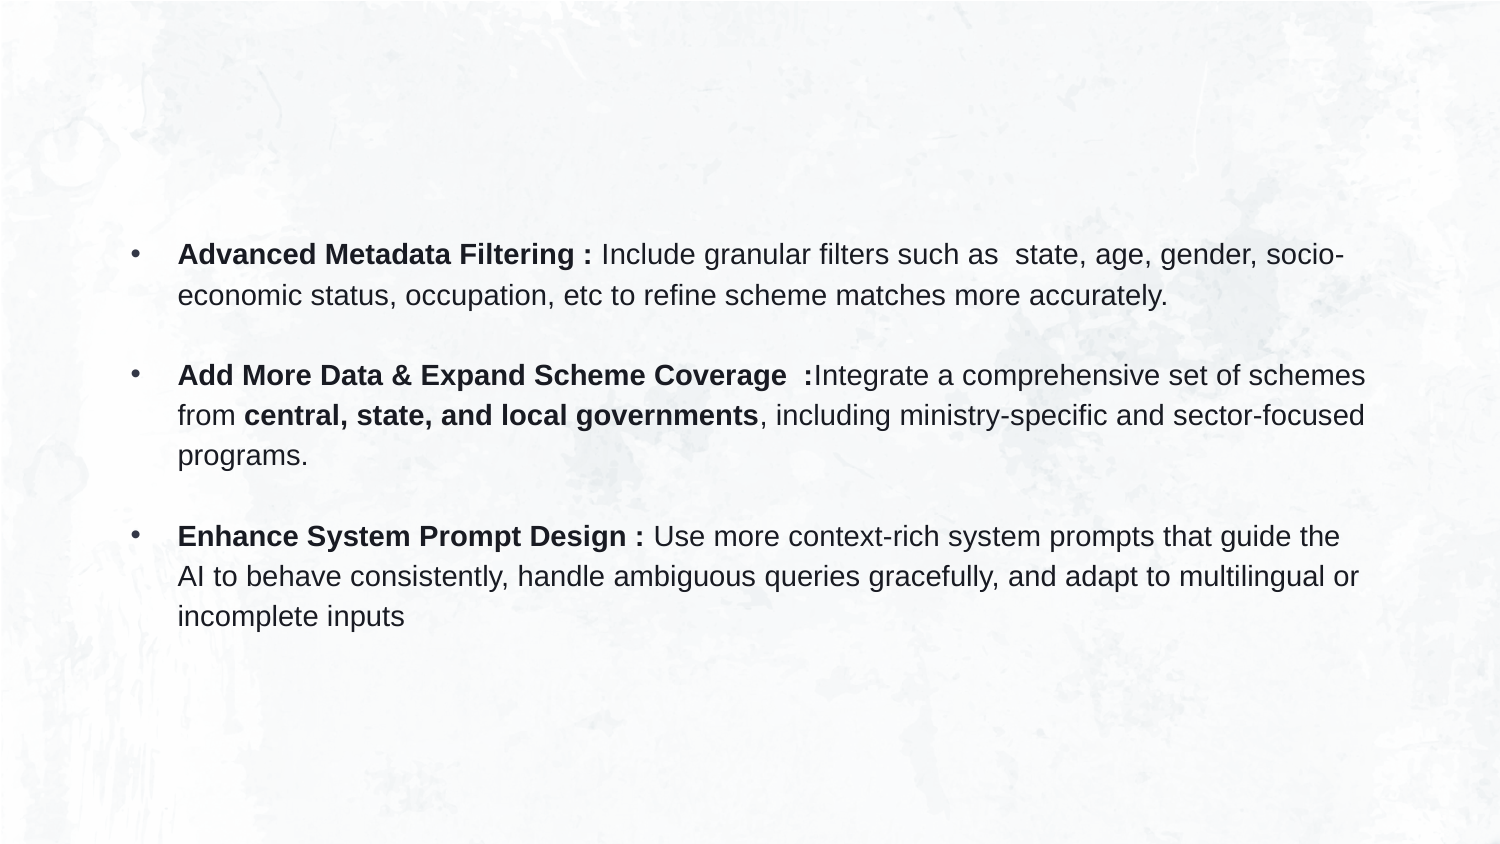

Advanced Metadata Filtering : Include granular filters such as  state, age, gender, socio-economic status, occupation, etc to refine scheme matches more accurately.

Add More Data & Expand Scheme Coverage  :Integrate a comprehensive set of schemes from central, state, and local governments, including ministry-specific and sector-focused programs.

Enhance System Prompt Design : Use more context-rich system prompts that guide the AI to behave consistently, handle ambiguous queries gracefully, and adapt to multilingual or incomplete inputs